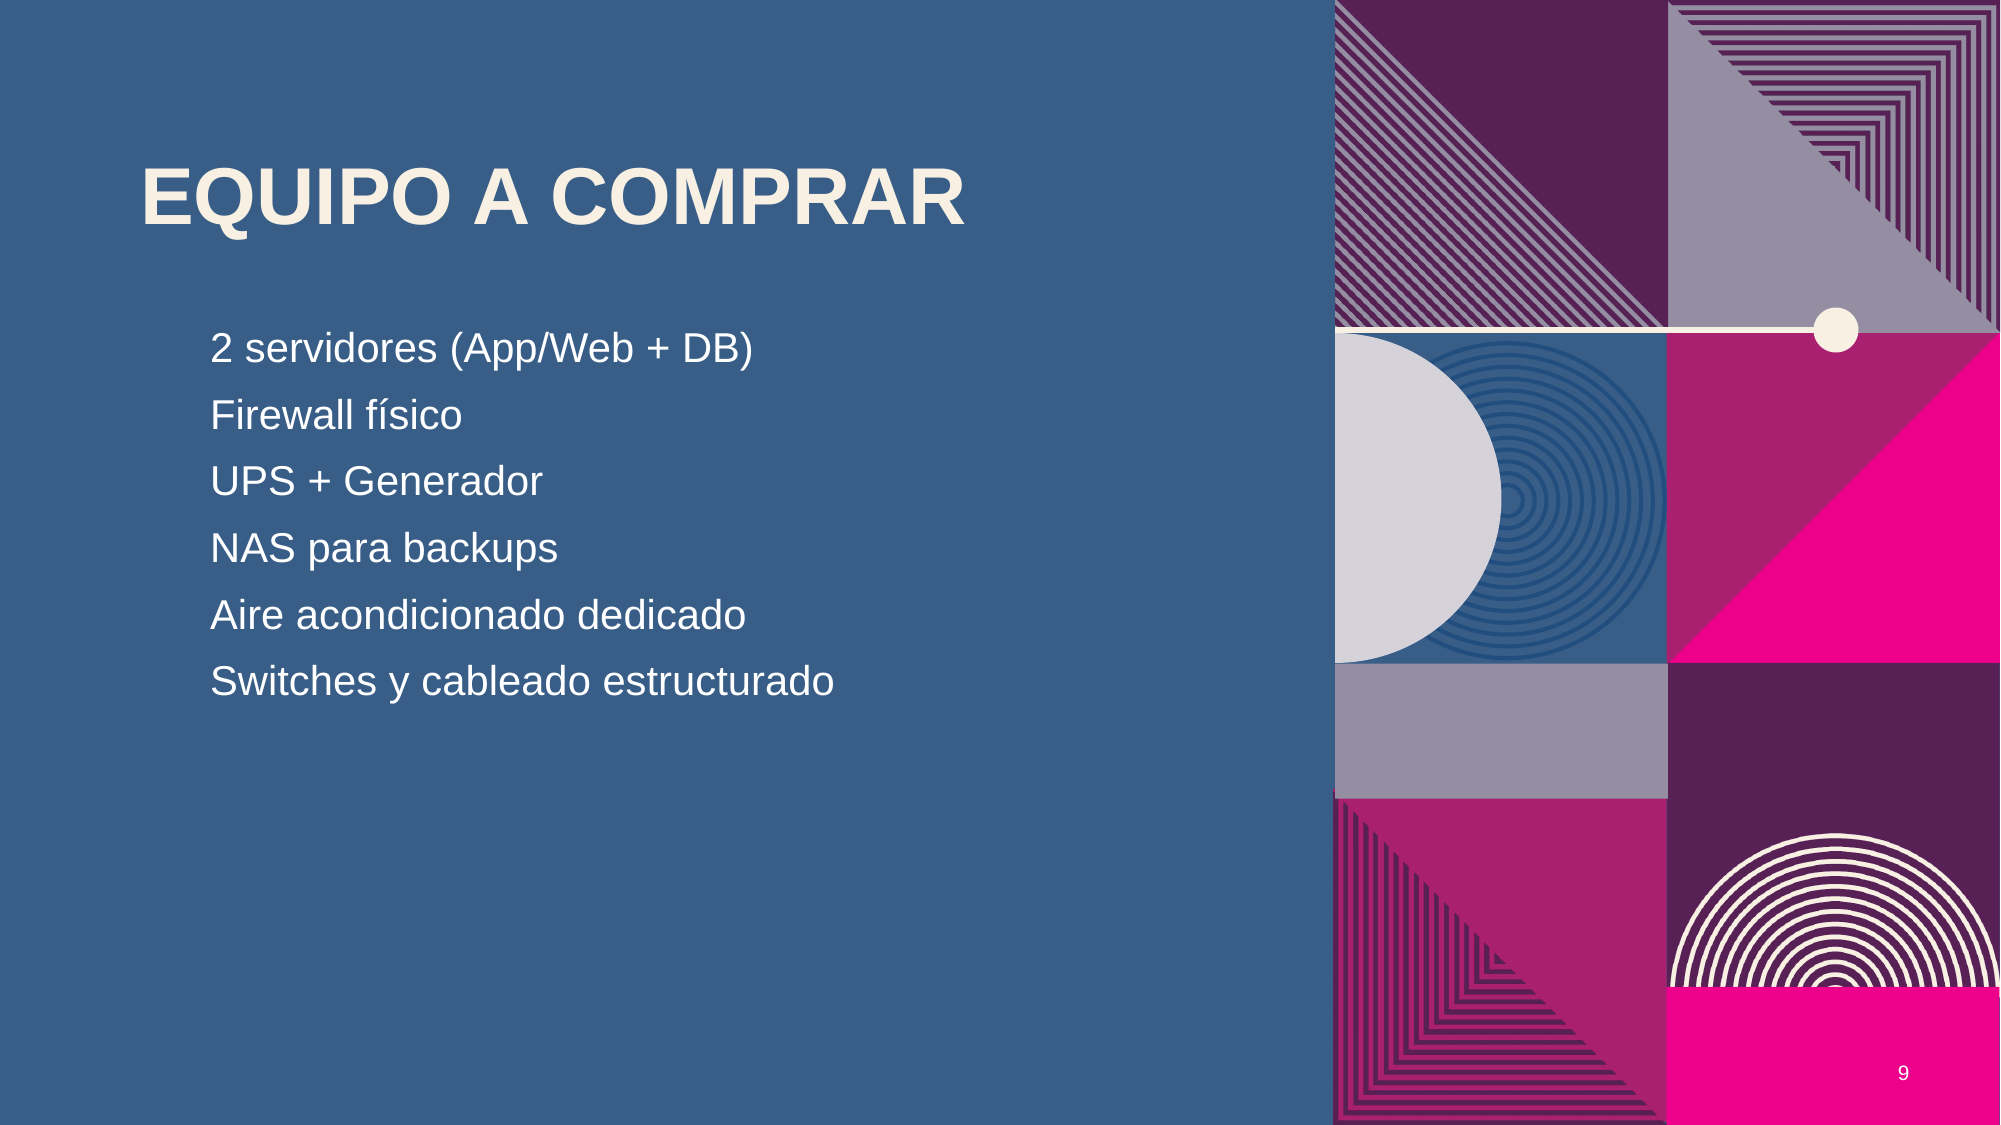

# Equipo a comprar
2 servidores (App/Web + DB)
Firewall físico
UPS + Generador
NAS para backups
Aire acondicionado dedicado
Switches y cableado estructurado
9